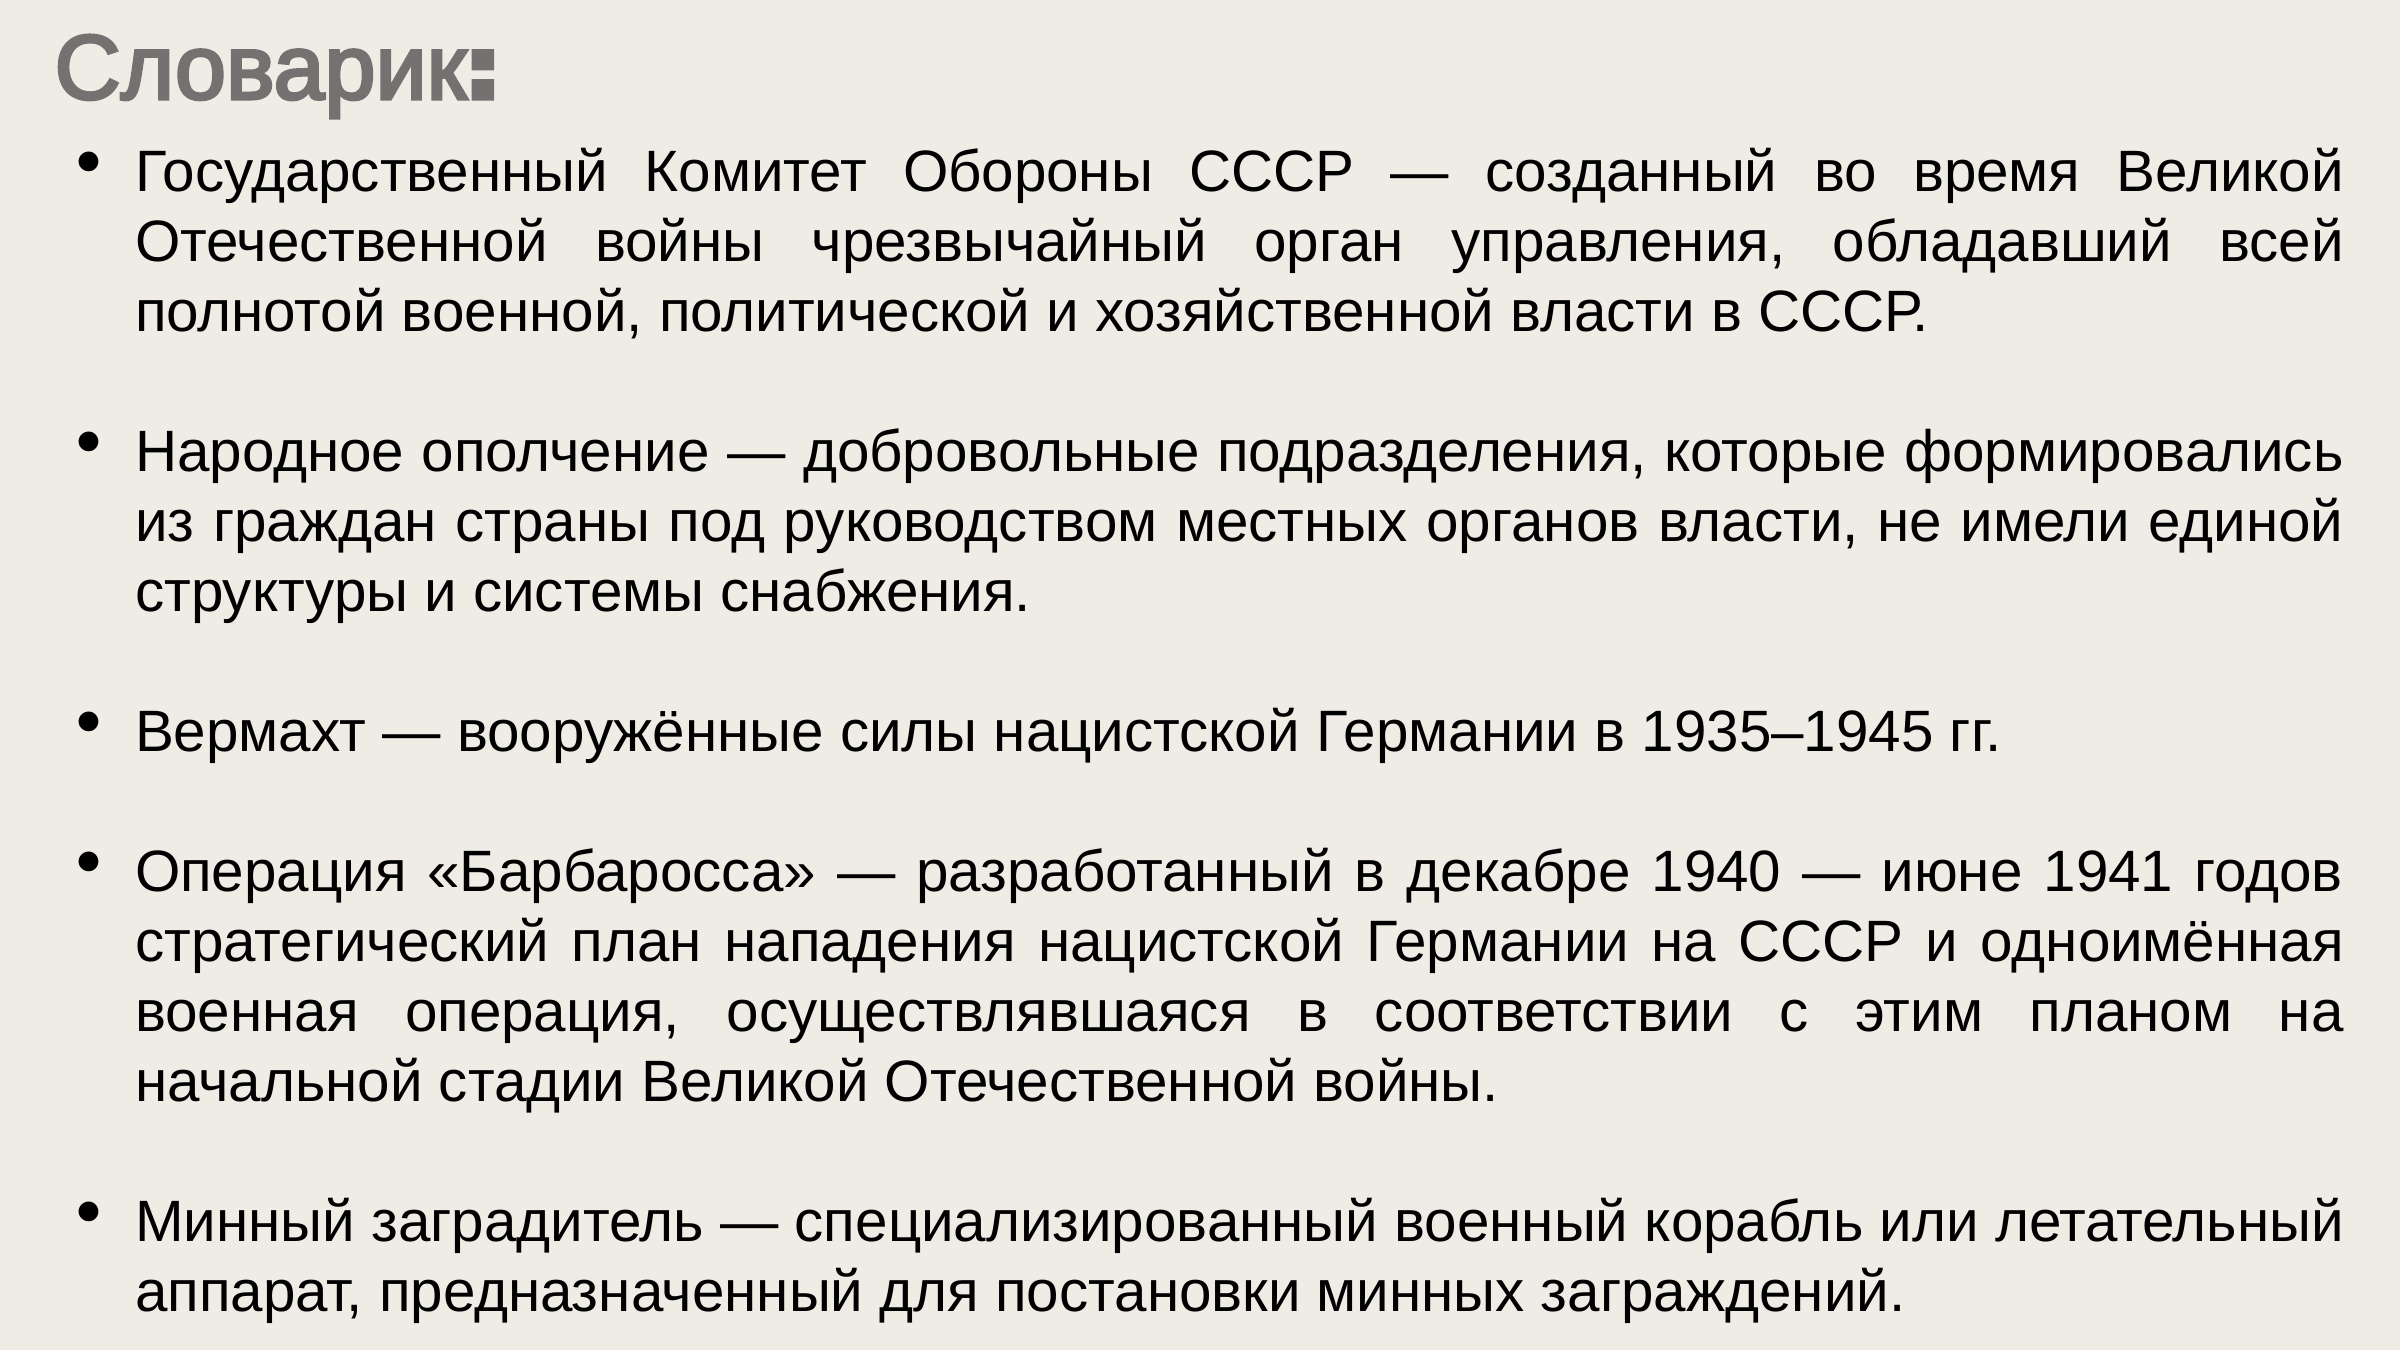

Словарик:
Государственный Комитет Обороны СССР — созданный во время Великой Отечественной войны чрезвычайный орган управления, обладавший всей полнотой военной, политической и хозяйственной власти в СССР.

Народное ополчение — добровольные подразделения, которые формировались из граждан страны под руководством местных органов власти, не имели единой структуры и системы снабжения.

Вермахт — вооружённые силы нацистской Германии в 1935–1945 гг.

Операция «Барбаросса» — разработанный в декабре 1940 — июне 1941 годов стратегический план нападения нацистской Германии на СССР и одноимённая военная операция, осуществлявшаяся в соответствии с этим планом на начальной стадии Великой Отечественной войны.

Минный заградитель — специализированный военный корабль или летательный аппарат, предназначенный для постановки минных заграждений.